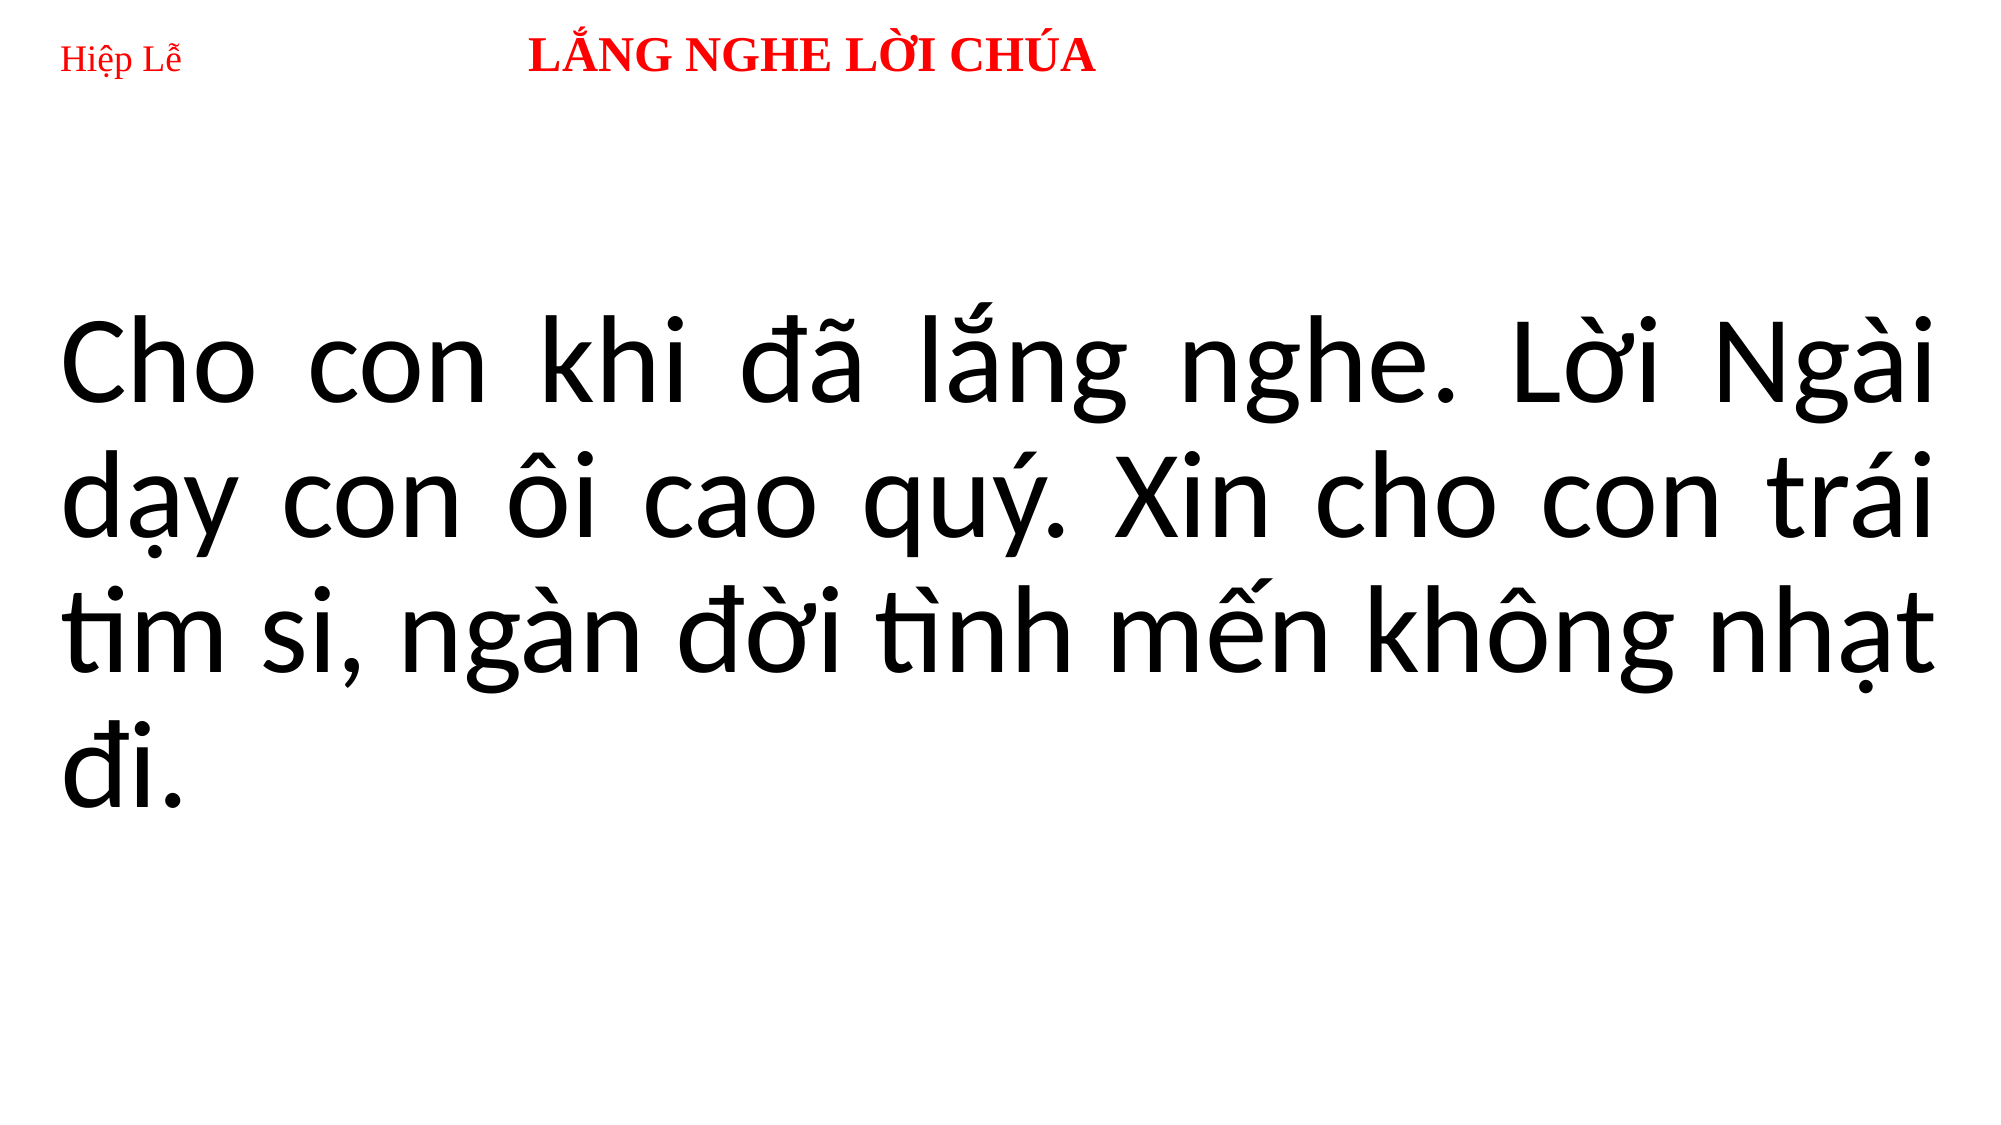

# Hiệp Lễ                         	  LẮNG NGHE LỜI CHÚA
Cho con khi đã lắng nghe. Lời Ngài dạy con ôi cao quý. Xin cho con trái tim si, ngàn đời tình mến không nhạt đi.